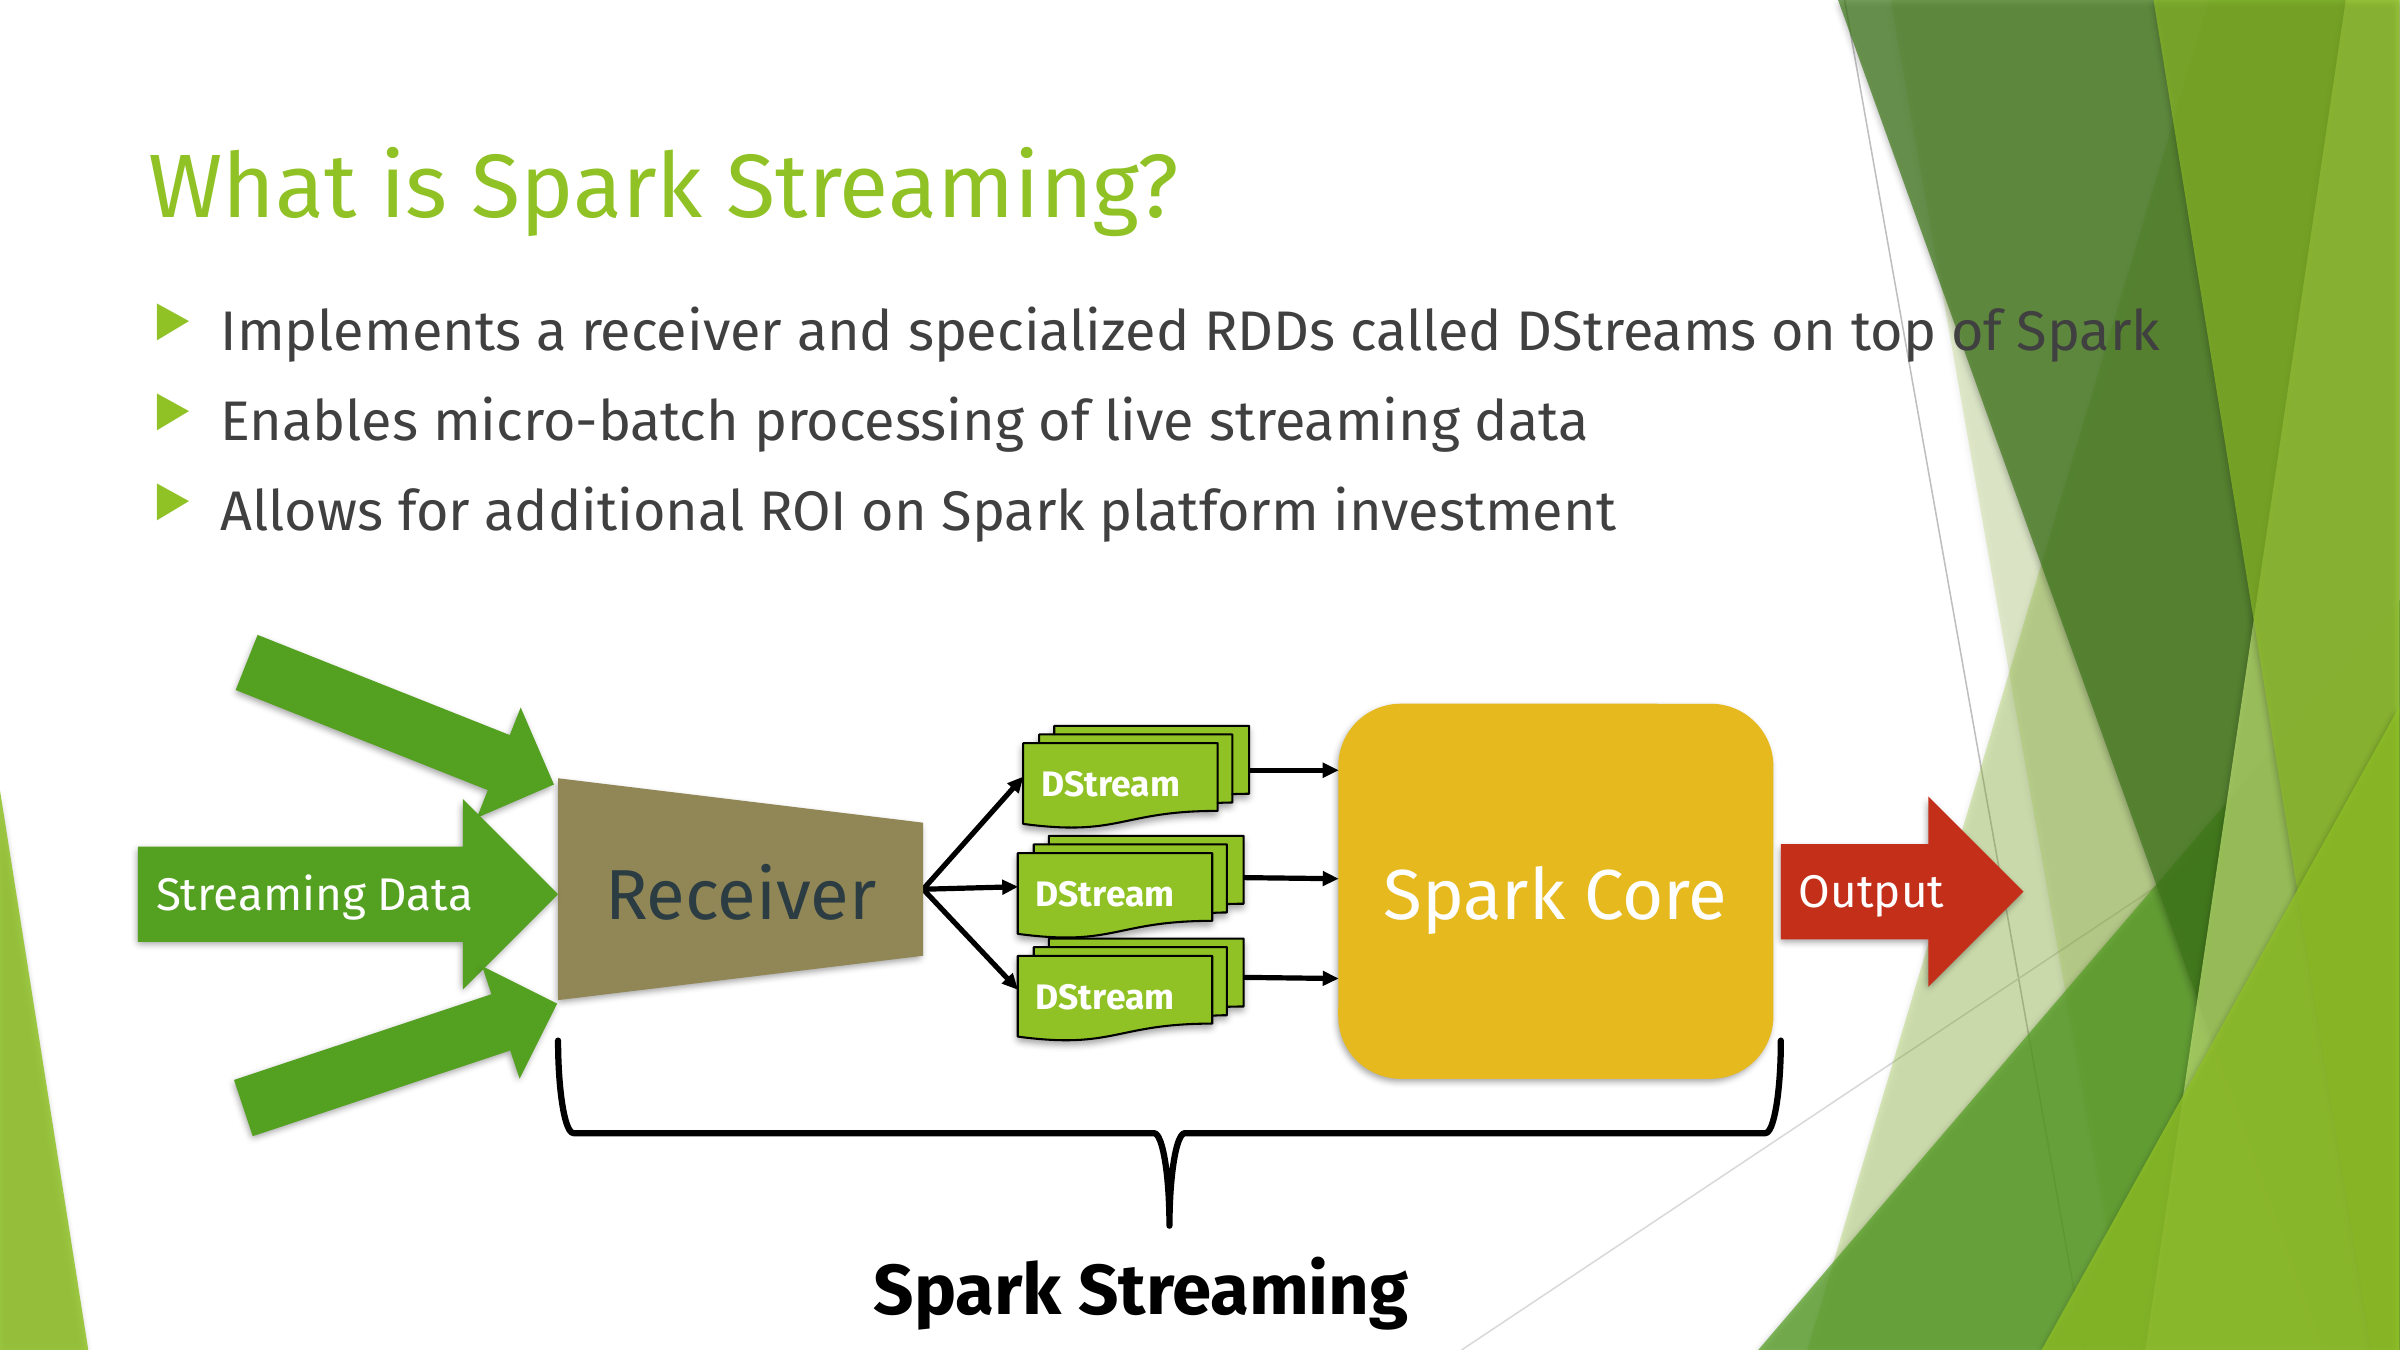

# What is Spark Streaming?
Implements a receiver and specialized RDDs called DStreams on top of Spark
Enables micro-batch processing of live streaming data
Allows for additional ROI on Spark platform investment

Spark Core
DStream

Receiver
Output
Streaming Data
DStream
DStream

Spark Streaming